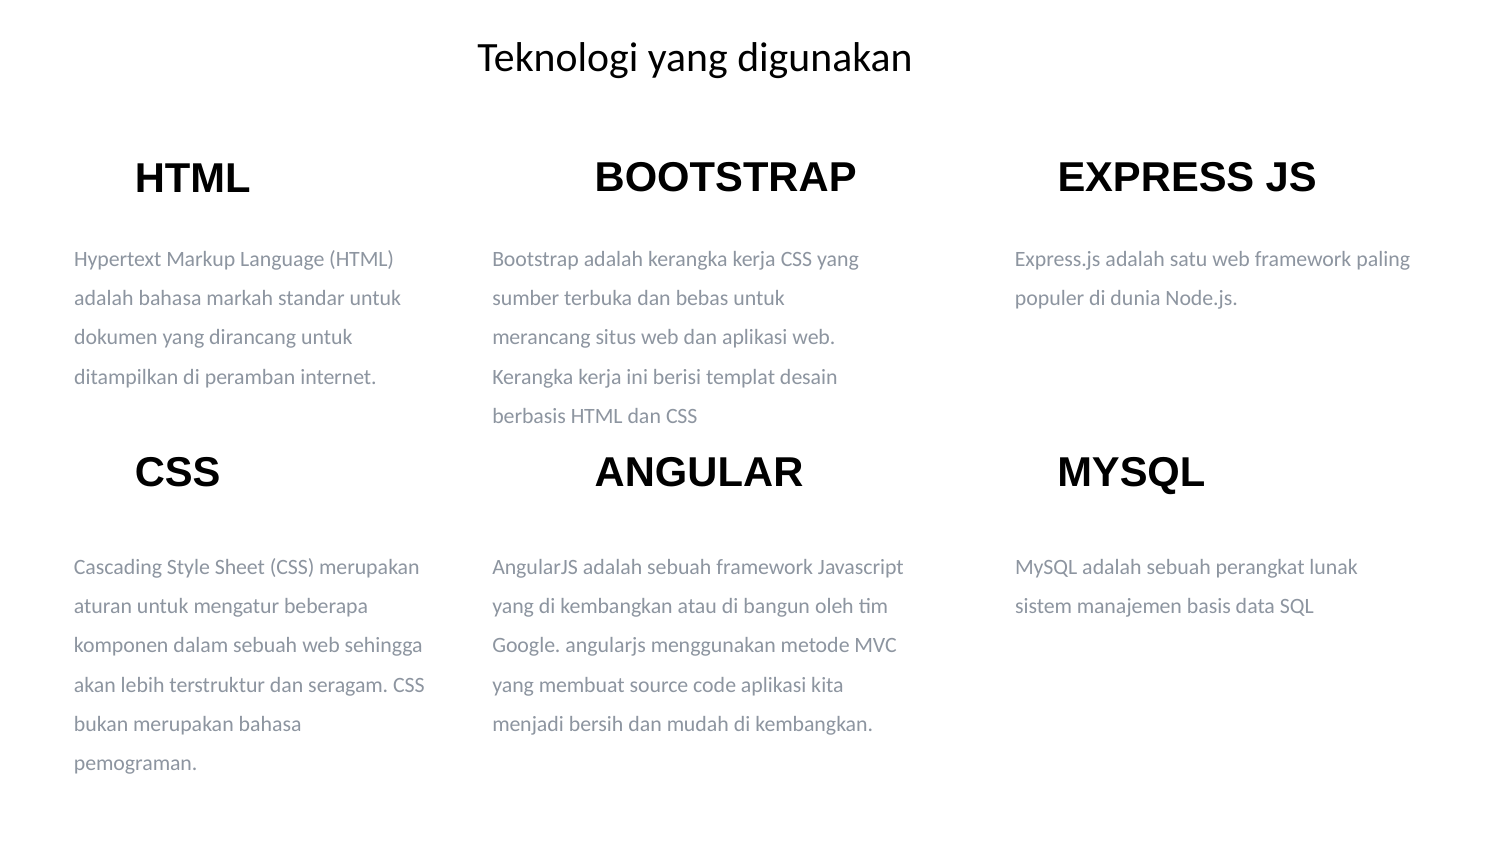

Teknologi yang digunakan
BOOTSTRAP
EXPRESS JS
HTML
Hypertext Markup Language (HTML) adalah bahasa markah standar untuk dokumen yang dirancang untuk ditampilkan di peramban internet.
Bootstrap adalah kerangka kerja CSS yang sumber terbuka dan bebas untuk merancang situs web dan aplikasi web. Kerangka kerja ini berisi templat desain berbasis HTML dan CSS
Express.js adalah satu web framework paling populer di dunia Node.js.
CSS
ANGULAR
MYSQL
Cascading Style Sheet (CSS) merupakan aturan untuk mengatur beberapa komponen dalam sebuah web sehingga akan lebih terstruktur dan seragam. CSS bukan merupakan bahasa pemograman.
AngularJS adalah sebuah framework Javascript yang di kembangkan atau di bangun oleh tim Google. angularjs menggunakan metode MVC yang membuat source code aplikasi kita menjadi bersih dan mudah di kembangkan.
MySQL adalah sebuah perangkat lunak sistem manajemen basis data SQL